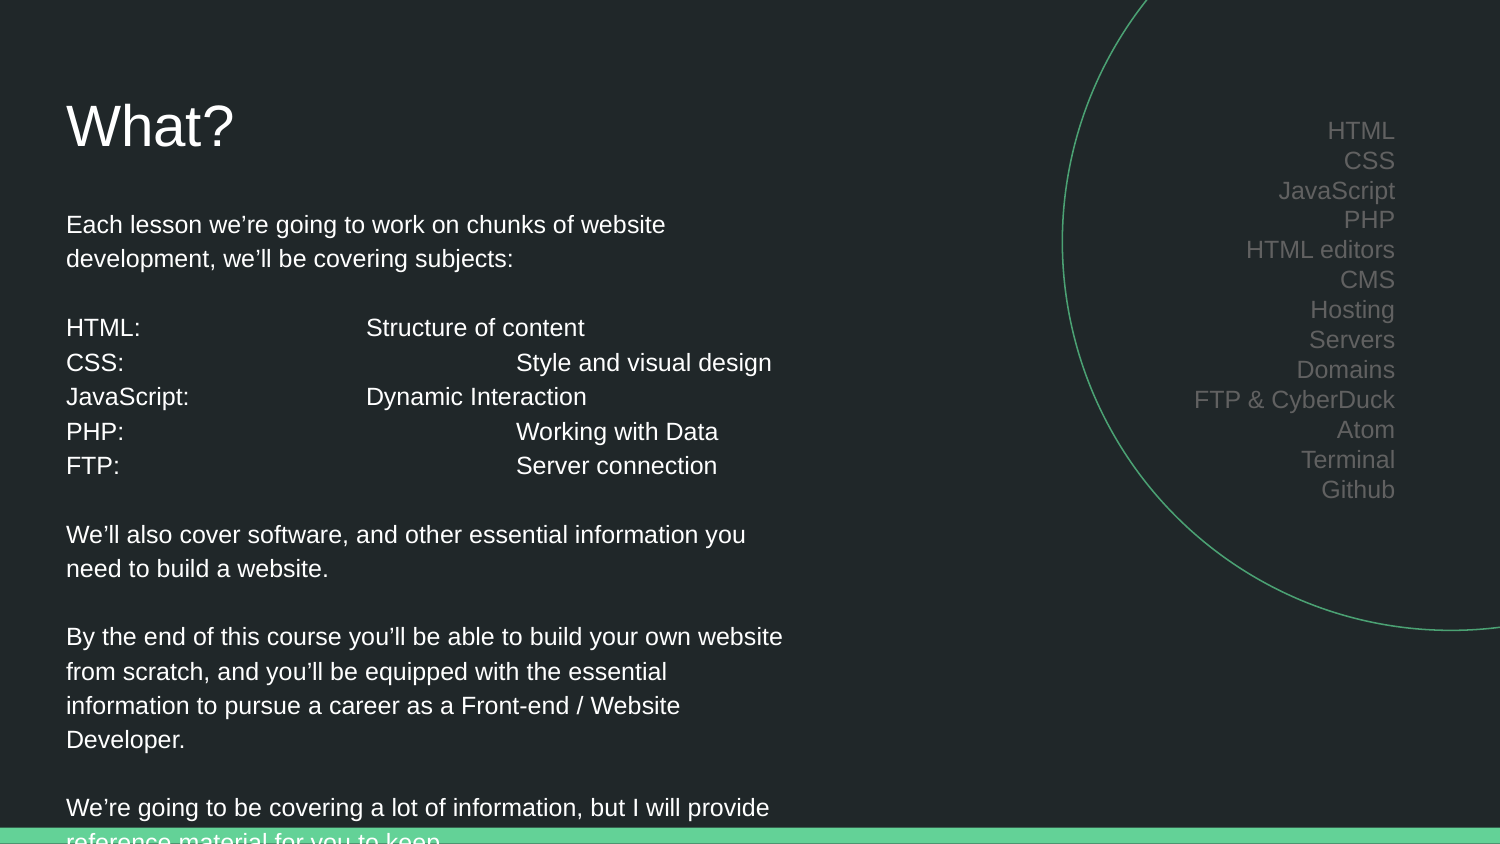

# What?
HTML
CSS
JavaScript
PHP
HTML editors
CMS
Hosting
Servers
Domains
FTP & CyberDuck
Atom
Terminal
Github

Each lesson we’re going to work on chunks of website development, we’ll be covering subjects:

HTML: 		Structure of content
CSS: 			Style and visual design
JavaScript: 		Dynamic Interaction
PHP:			Working with Data
FTP:			Server connection

We’ll also cover software, and other essential information you need to build a website.
By the end of this course you’ll be able to build your own website from scratch, and you’ll be equipped with the essential information to pursue a career as a Front-end / Website Developer.
We’re going to be covering a lot of information, but I will provide reference material for you to keep.